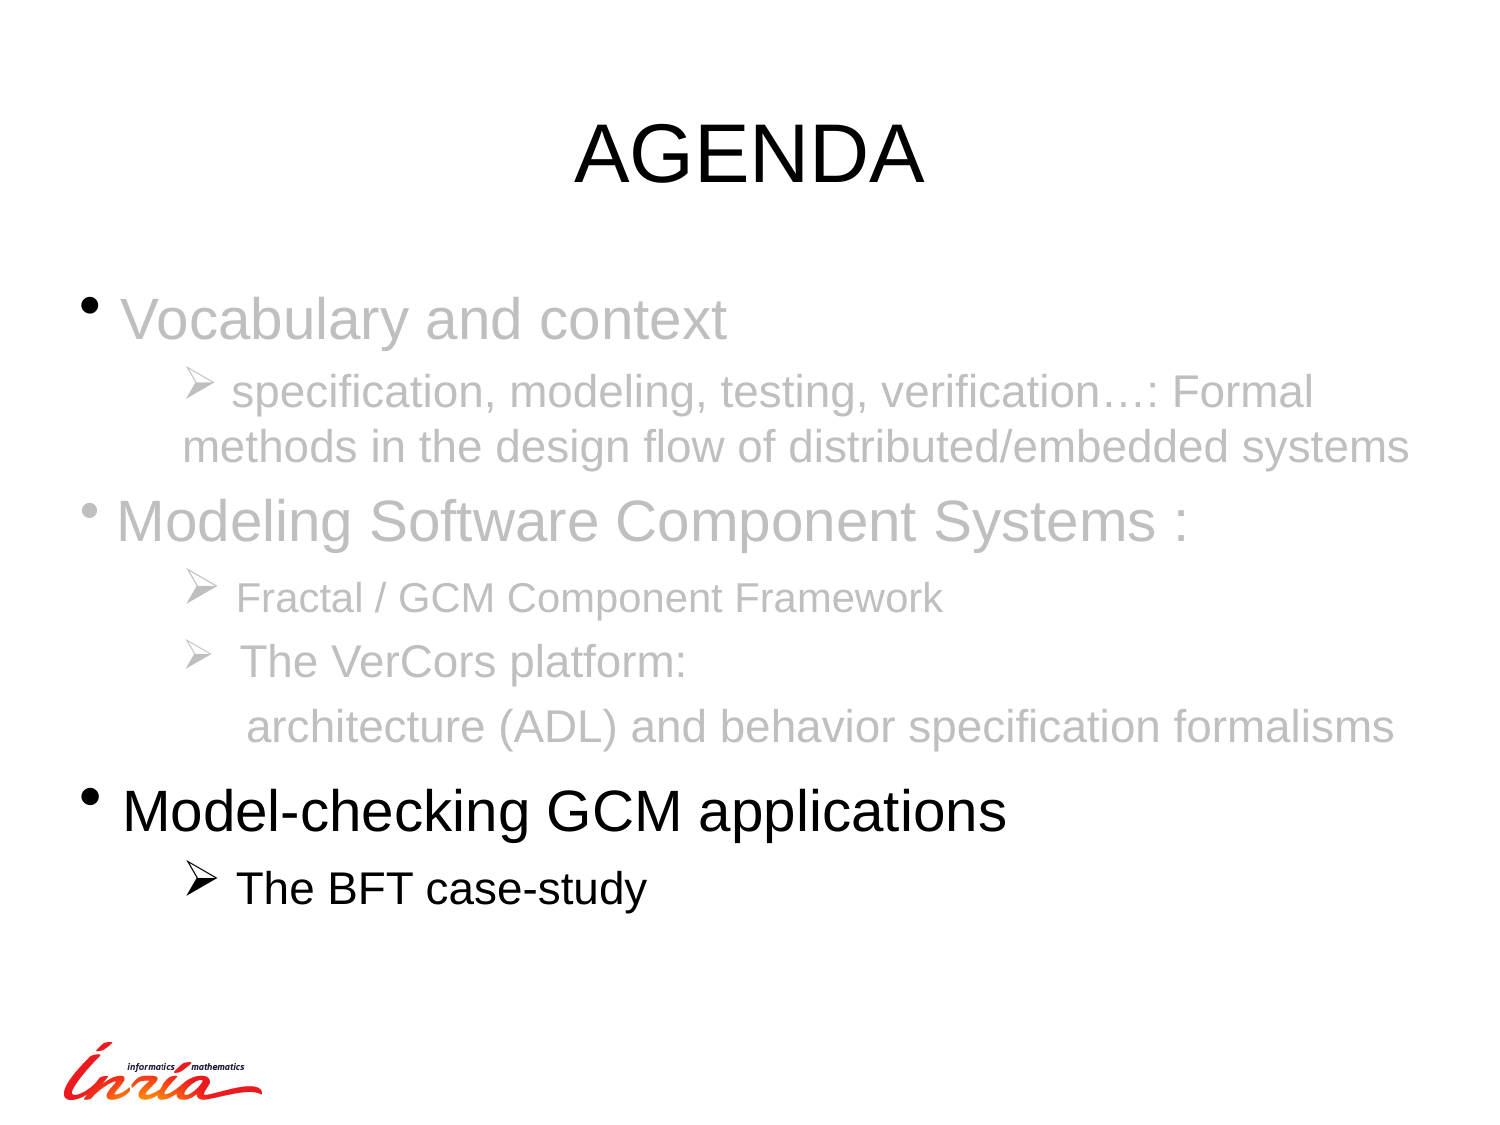

# AGENDA
 Vocabulary and context
 specification, modeling, testing, verification…: Formal methods in the design flow of distributed/embedded systems
 Modeling Software Component Systems :
 Fractal / GCM Component Framework
  The VerCors platform:
     architecture (ADL) and behavior specification formalisms
 Model-checking GCM applications
 The BFT case-study